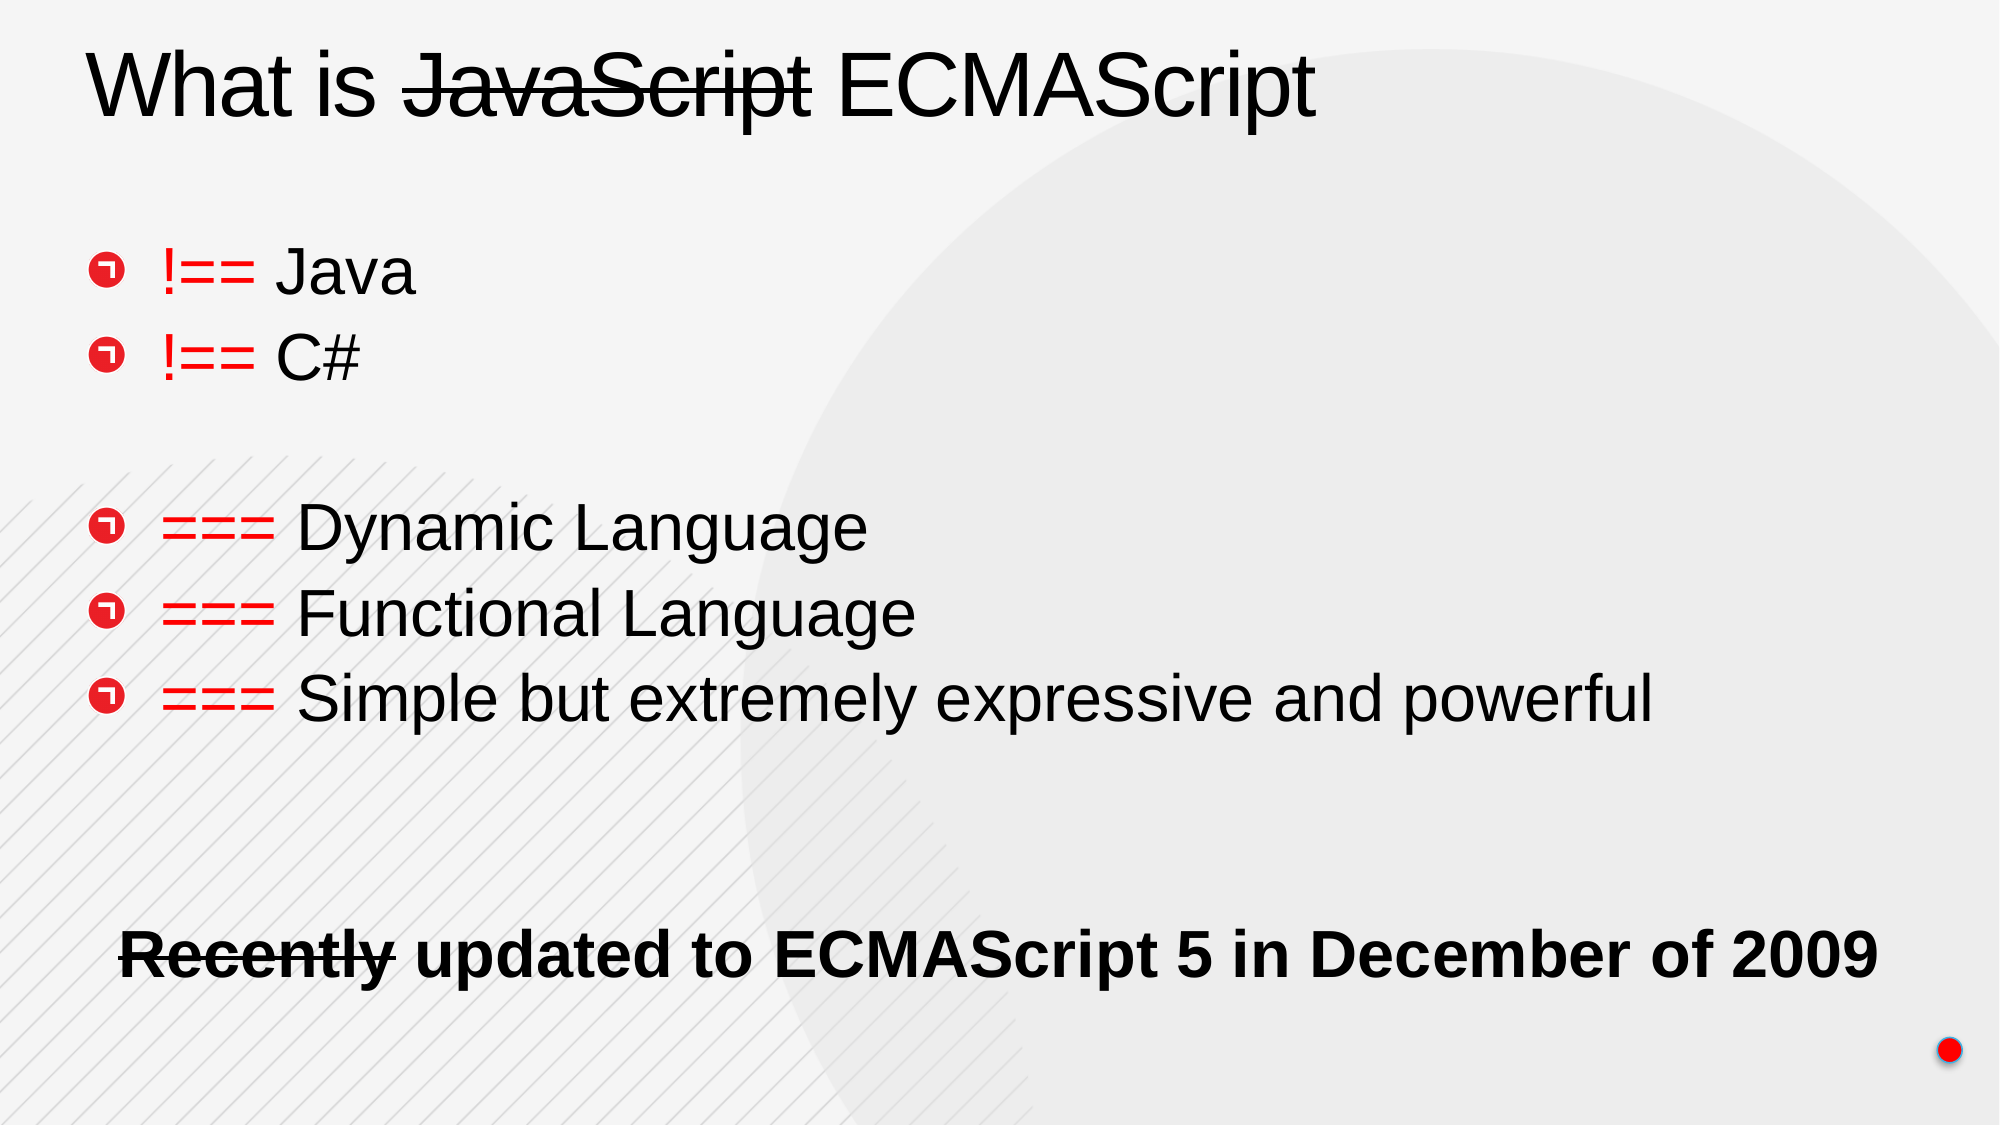

# What is JavaScript ECMAScript
!== Java
!== C#

=== Dynamic Language
=== Functional Language
=== Simple but extremely expressive and powerful

Recently updated to ECMAScript 5 in December of 2009